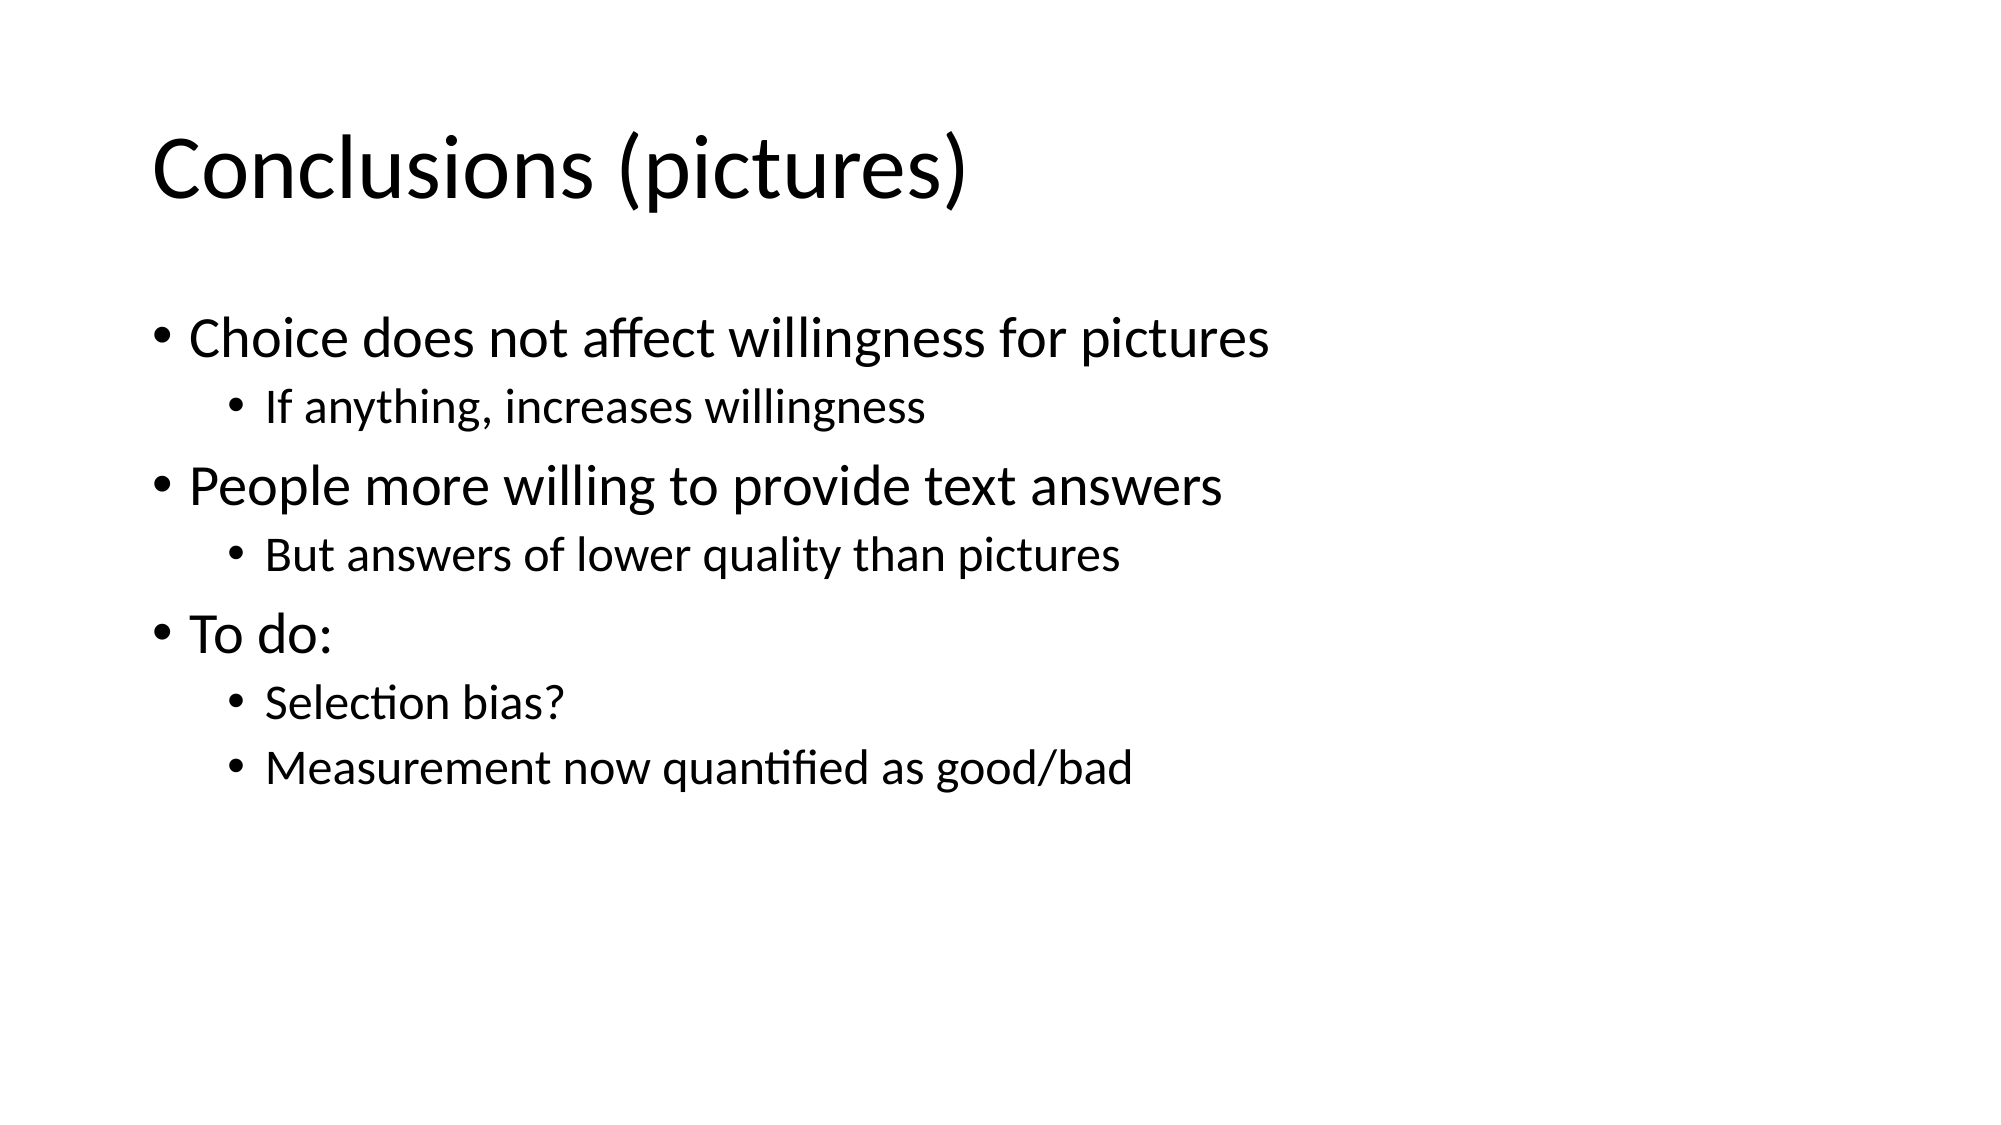

# Conclusions (pictures)
Choice does not affect willingness for pictures
If anything, increases willingness
People more willing to provide text answers
But answers of lower quality than pictures
To do:
Selection bias?
Measurement now quantified as good/bad